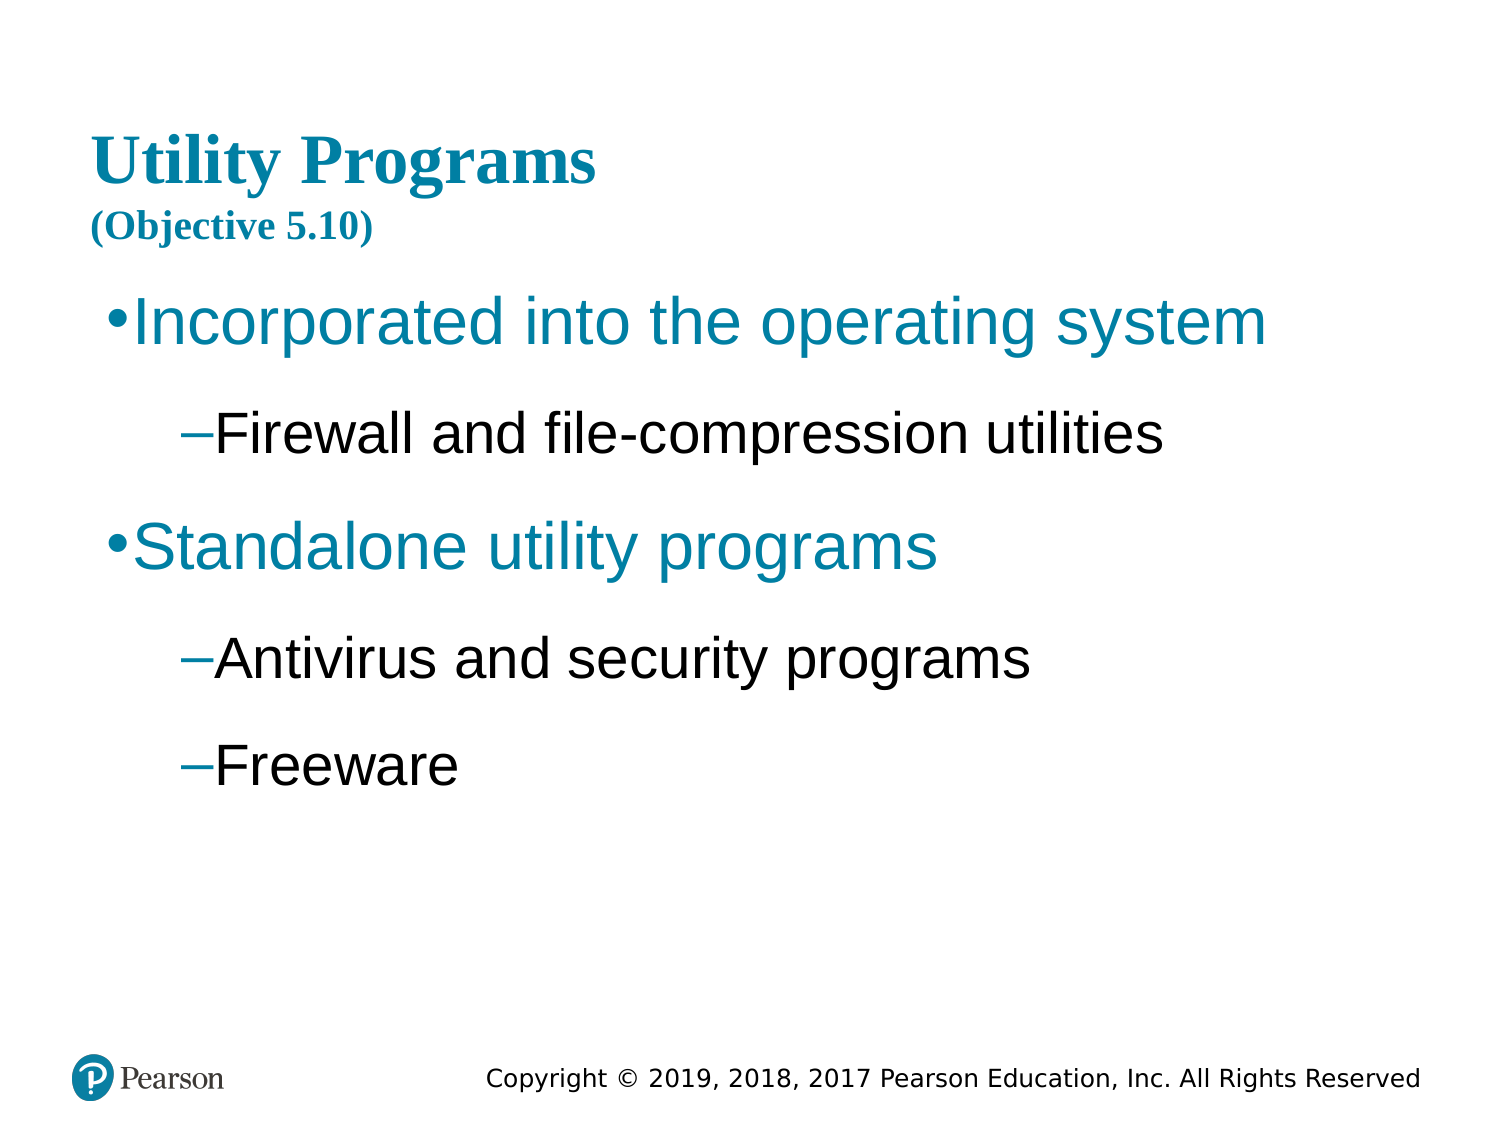

# Utility Programs (Objective 5.10)
Incorporated into the operating system
Firewall and file-compression utilities
Standalone utility programs
Antivirus and security programs
Freeware